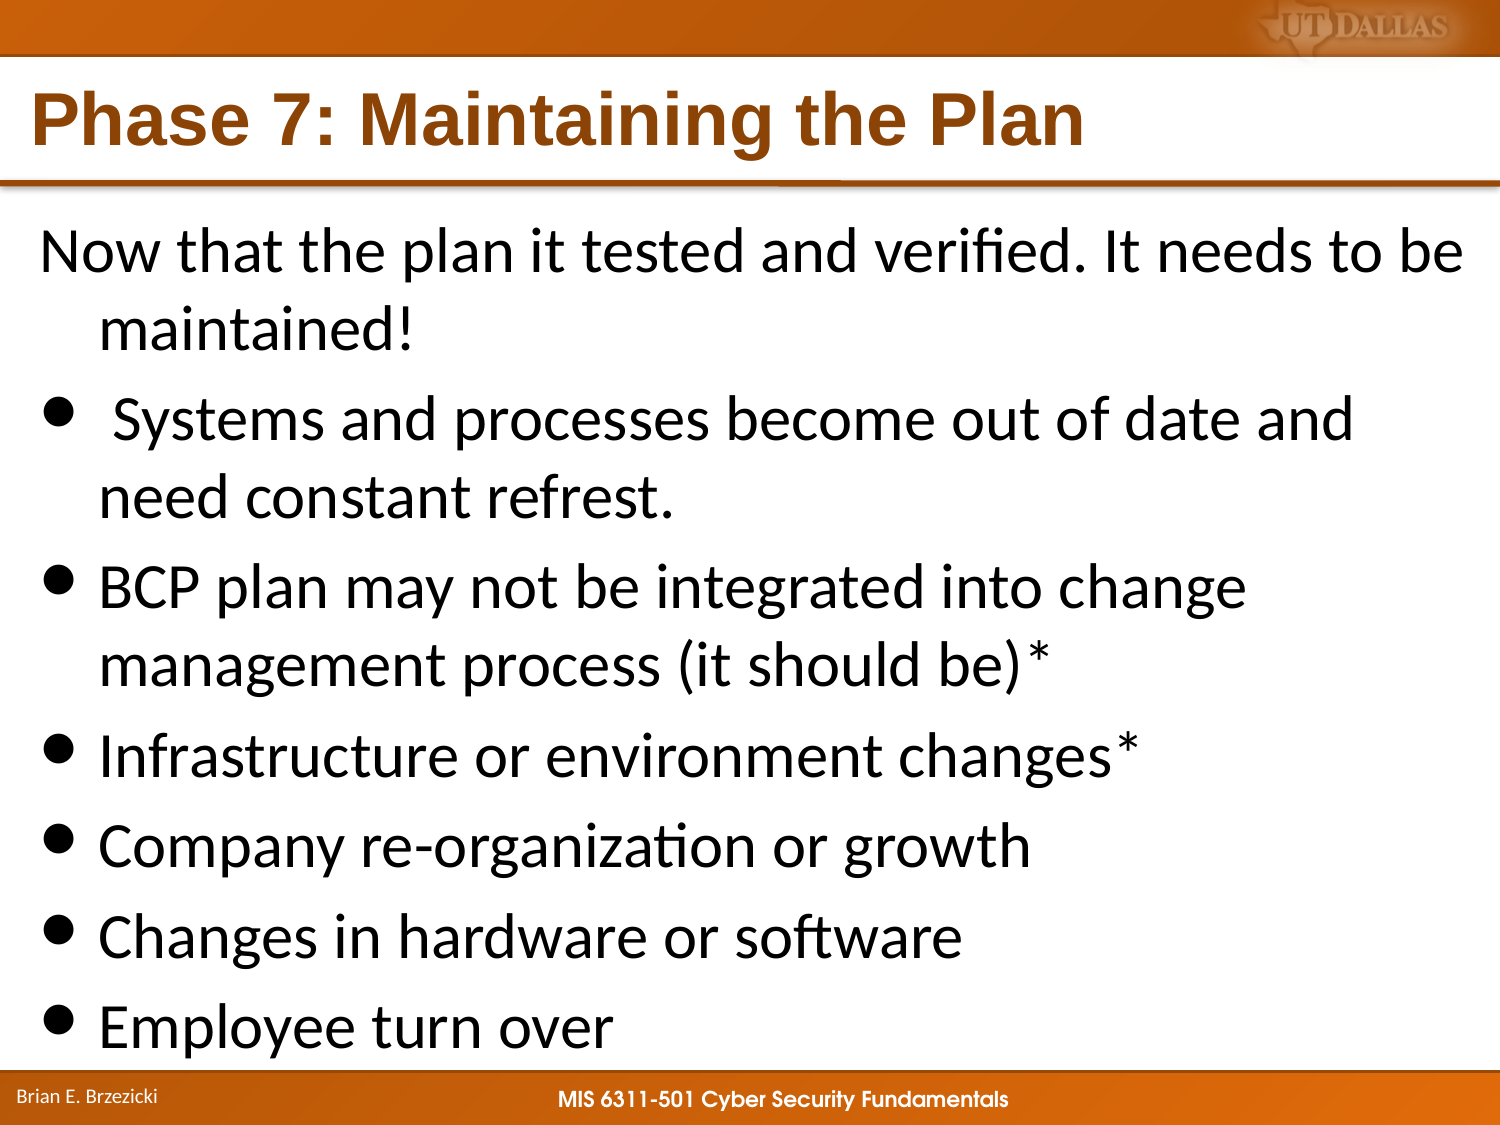

# Phase 7: Maintaining the Plan
Now that the plan it tested and verified. It needs to be maintained!
 Systems and processes become out of date and need constant refrest.
BCP plan may not be integrated into change management process (it should be)*
Infrastructure or environment changes*
Company re-organization or growth
Changes in hardware or software
Employee turn over

Brian E. Brzezicki